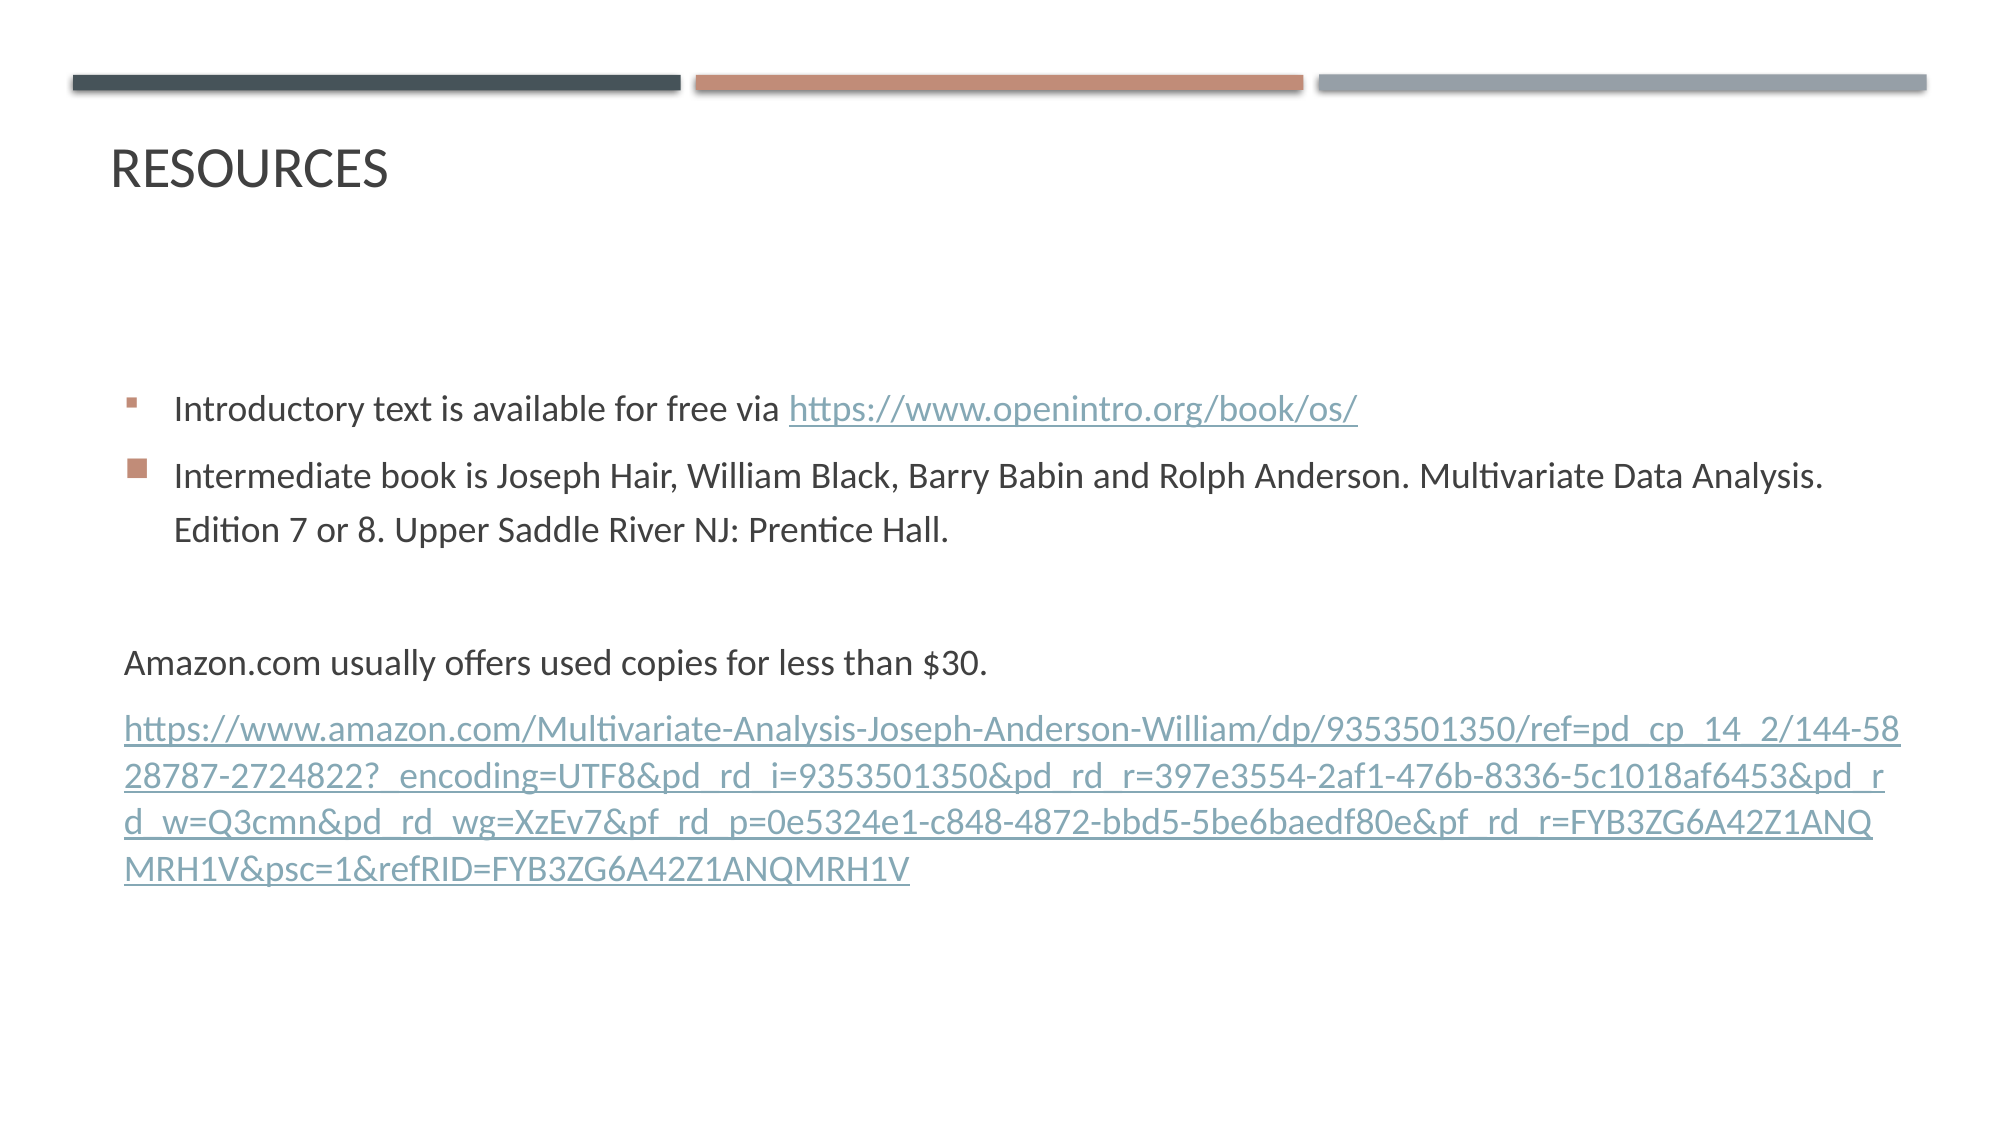

# Resources
Introductory text is available for free via https://www.openintro.org/book/os/
Intermediate book is Joseph Hair, William Black, Barry Babin and Rolph Anderson. Multivariate Data Analysis. Edition 7 or 8. Upper Saddle River NJ: Prentice Hall.

Amazon.com usually offers used copies for less than $30.
https://www.amazon.com/Multivariate-Analysis-Joseph-Anderson-William/dp/9353501350/ref=pd_cp_14_2/144-5828787-2724822?_encoding=UTF8&pd_rd_i=9353501350&pd_rd_r=397e3554-2af1-476b-8336-5c1018af6453&pd_rd_w=Q3cmn&pd_rd_wg=XzEv7&pf_rd_p=0e5324e1-c848-4872-bbd5-5be6baedf80e&pf_rd_r=FYB3ZG6A42Z1ANQMRH1V&psc=1&refRID=FYB3ZG6A42Z1ANQMRH1V